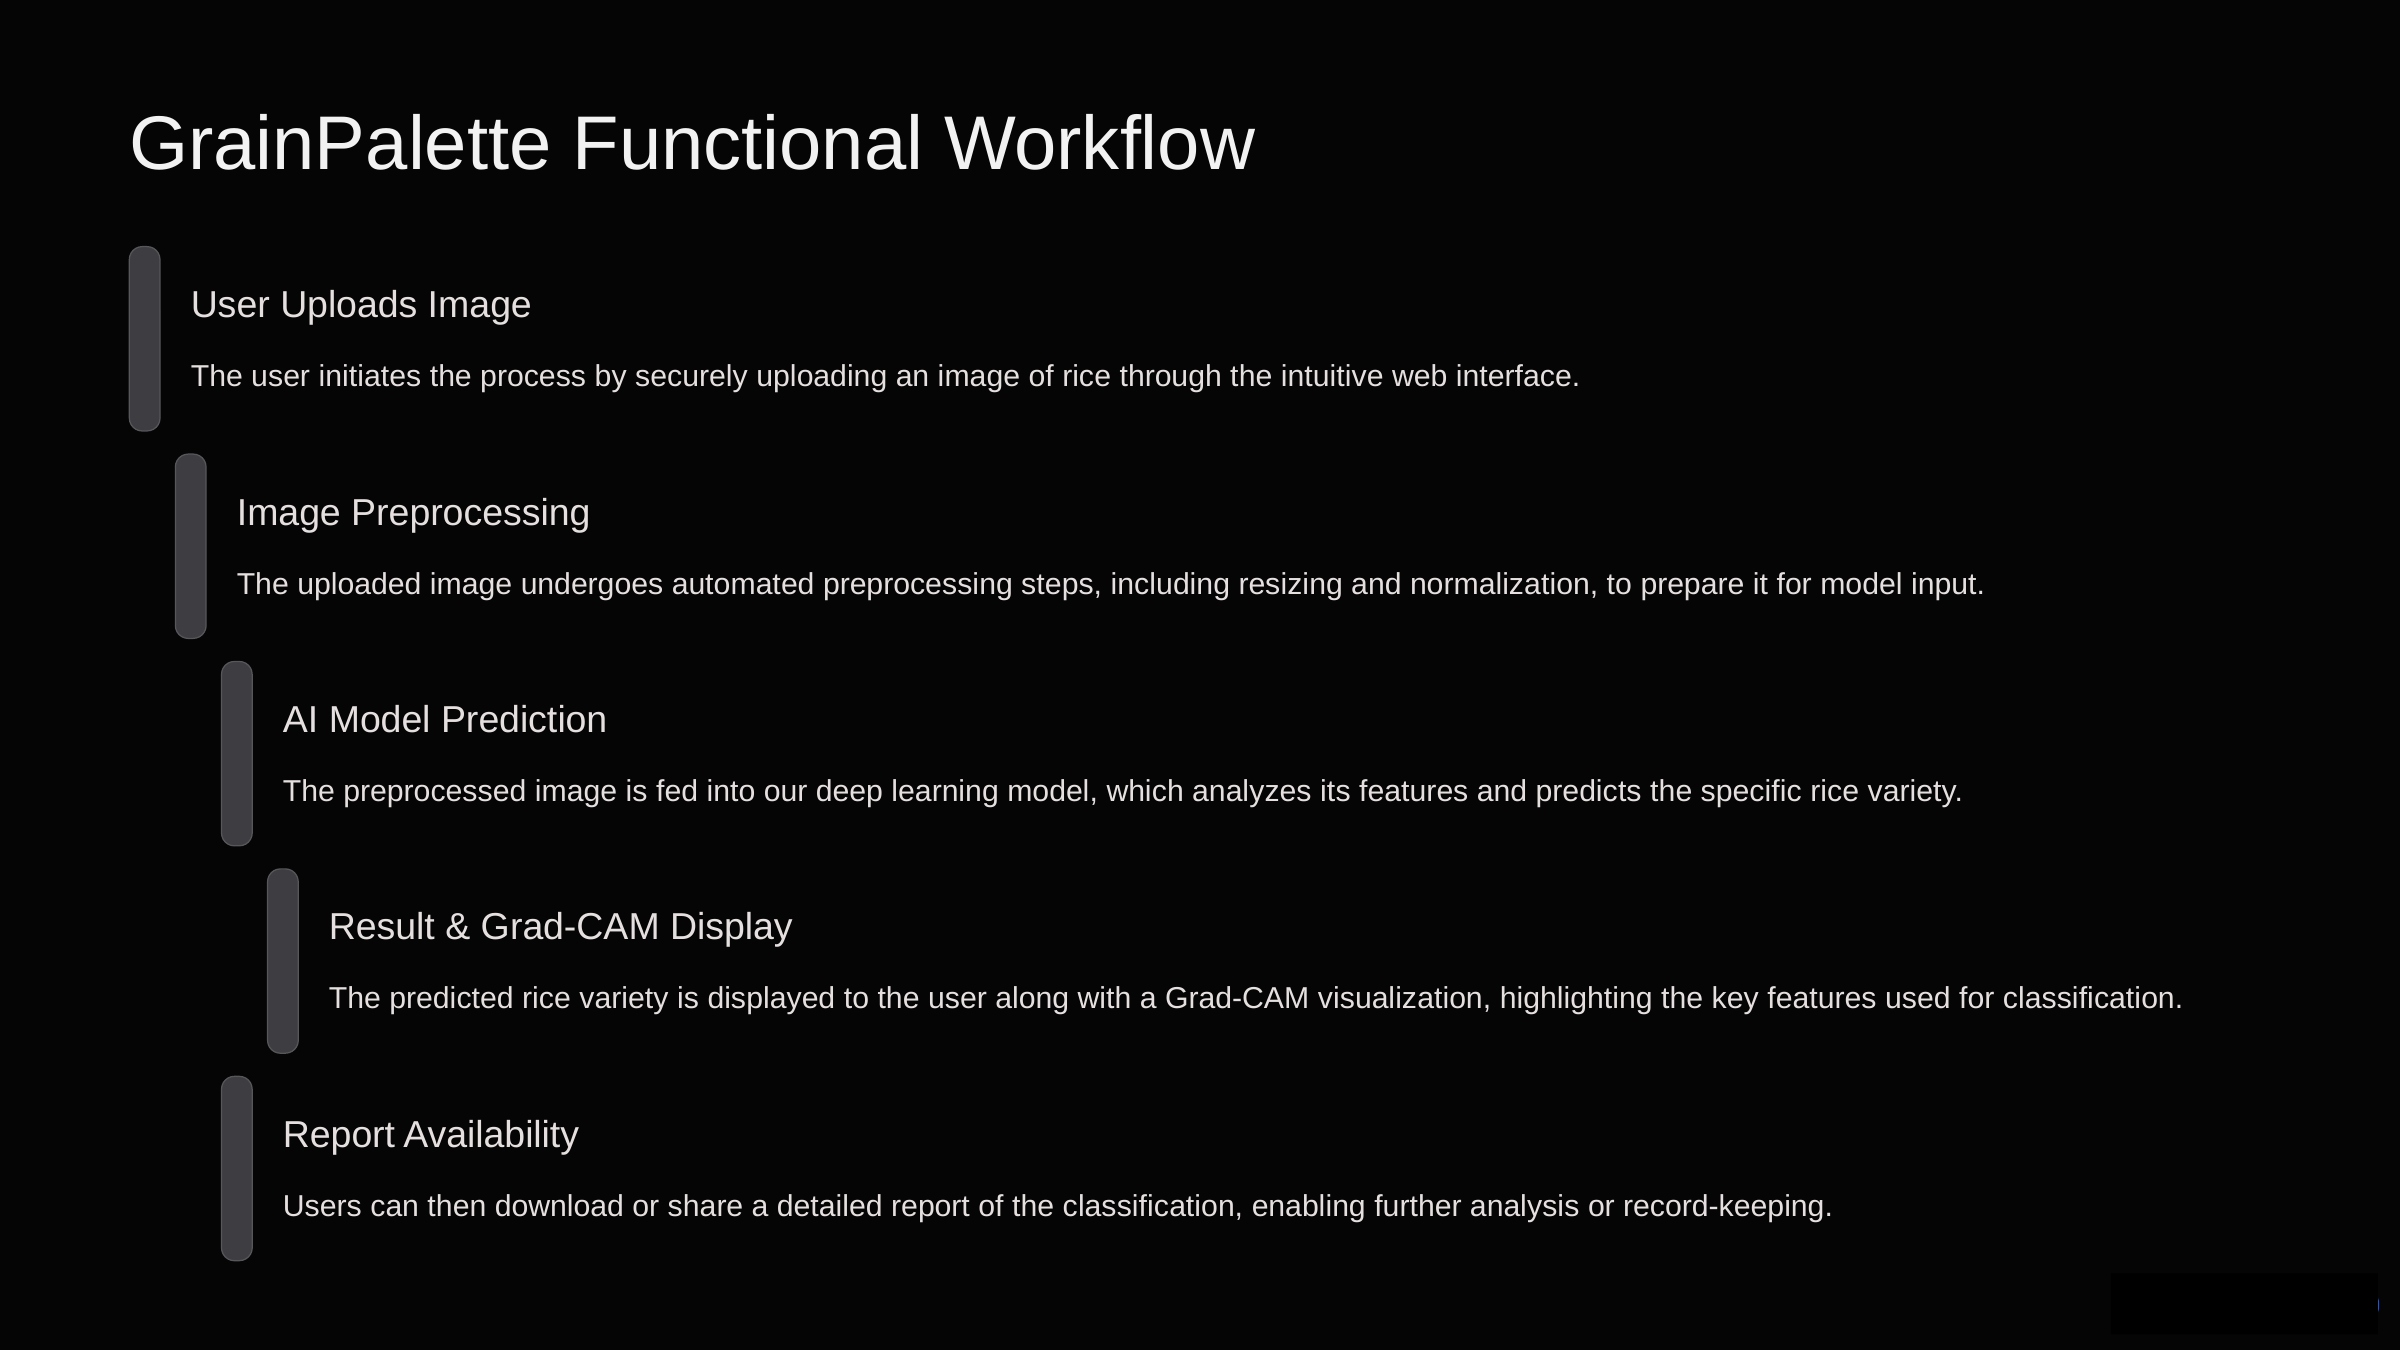

GrainPalette Functional Workflow

User Uploads Image
The user initiates the process by securely uploading an image of rice through the intuitive web interface.

Image Preprocessing
The uploaded image undergoes automated preprocessing steps, including resizing and normalization, to prepare it for model input.

AI Model Prediction
The preprocessed image is fed into our deep learning model, which analyzes its features and predicts the specific rice variety.

Result & Grad-CAM Display
The predicted rice variety is displayed to the user along with a Grad-CAM visualization, highlighting the key features used for classification.

Report Availability
Users can then download or share a detailed report of the classification, enabling further analysis or record-keeping.